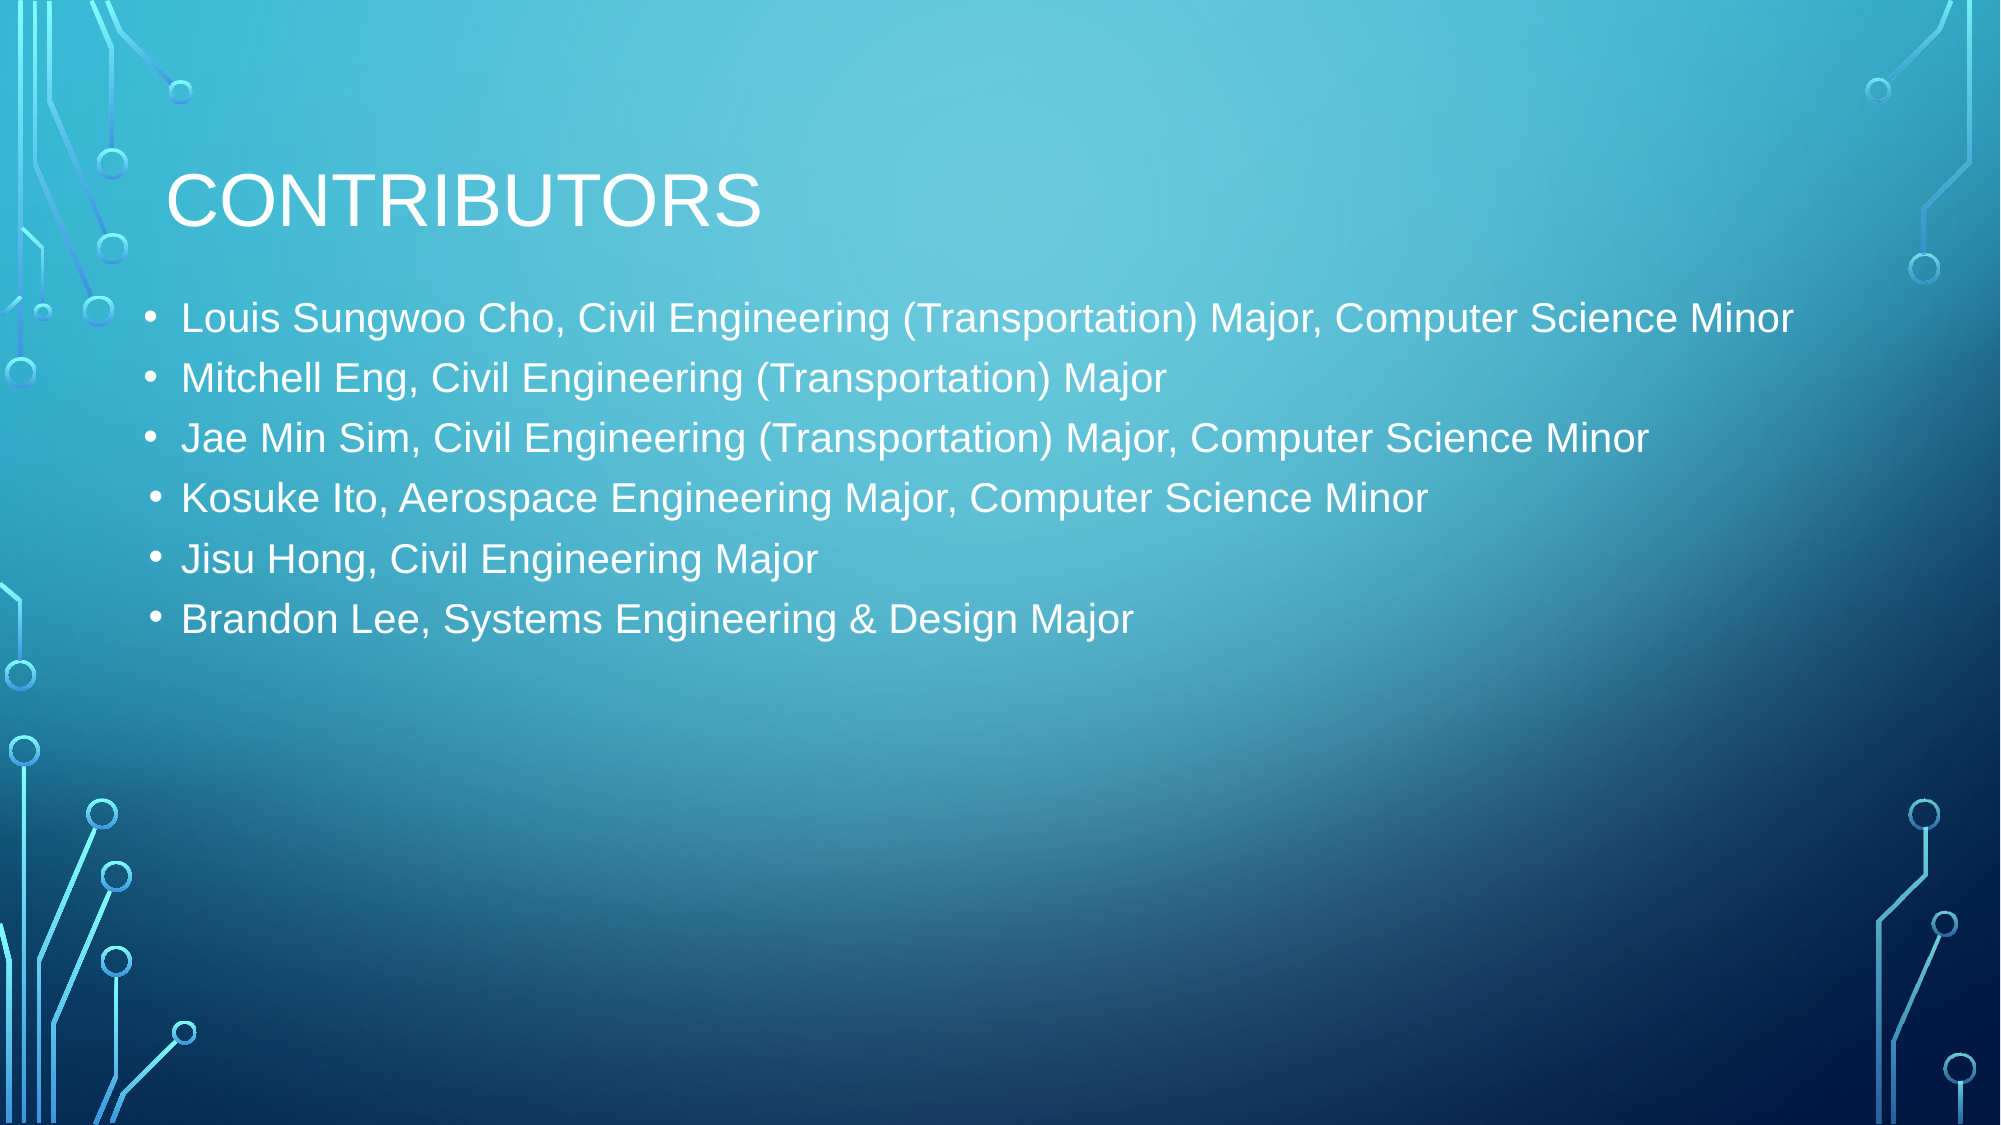

# CONTRIBUTORS
Louis Sungwoo Cho, Civil Engineering (Transportation) Major, Computer Science Minor
Mitchell Eng, Civil Engineering (Transportation) Major
Jae Min Sim, Civil Engineering (Transportation) Major, Computer Science Minor
Kosuke Ito, Aerospace Engineering Major, Computer Science Minor
Jisu Hong, Civil Engineering Major
Brandon Lee, Systems Engineering & Design Major